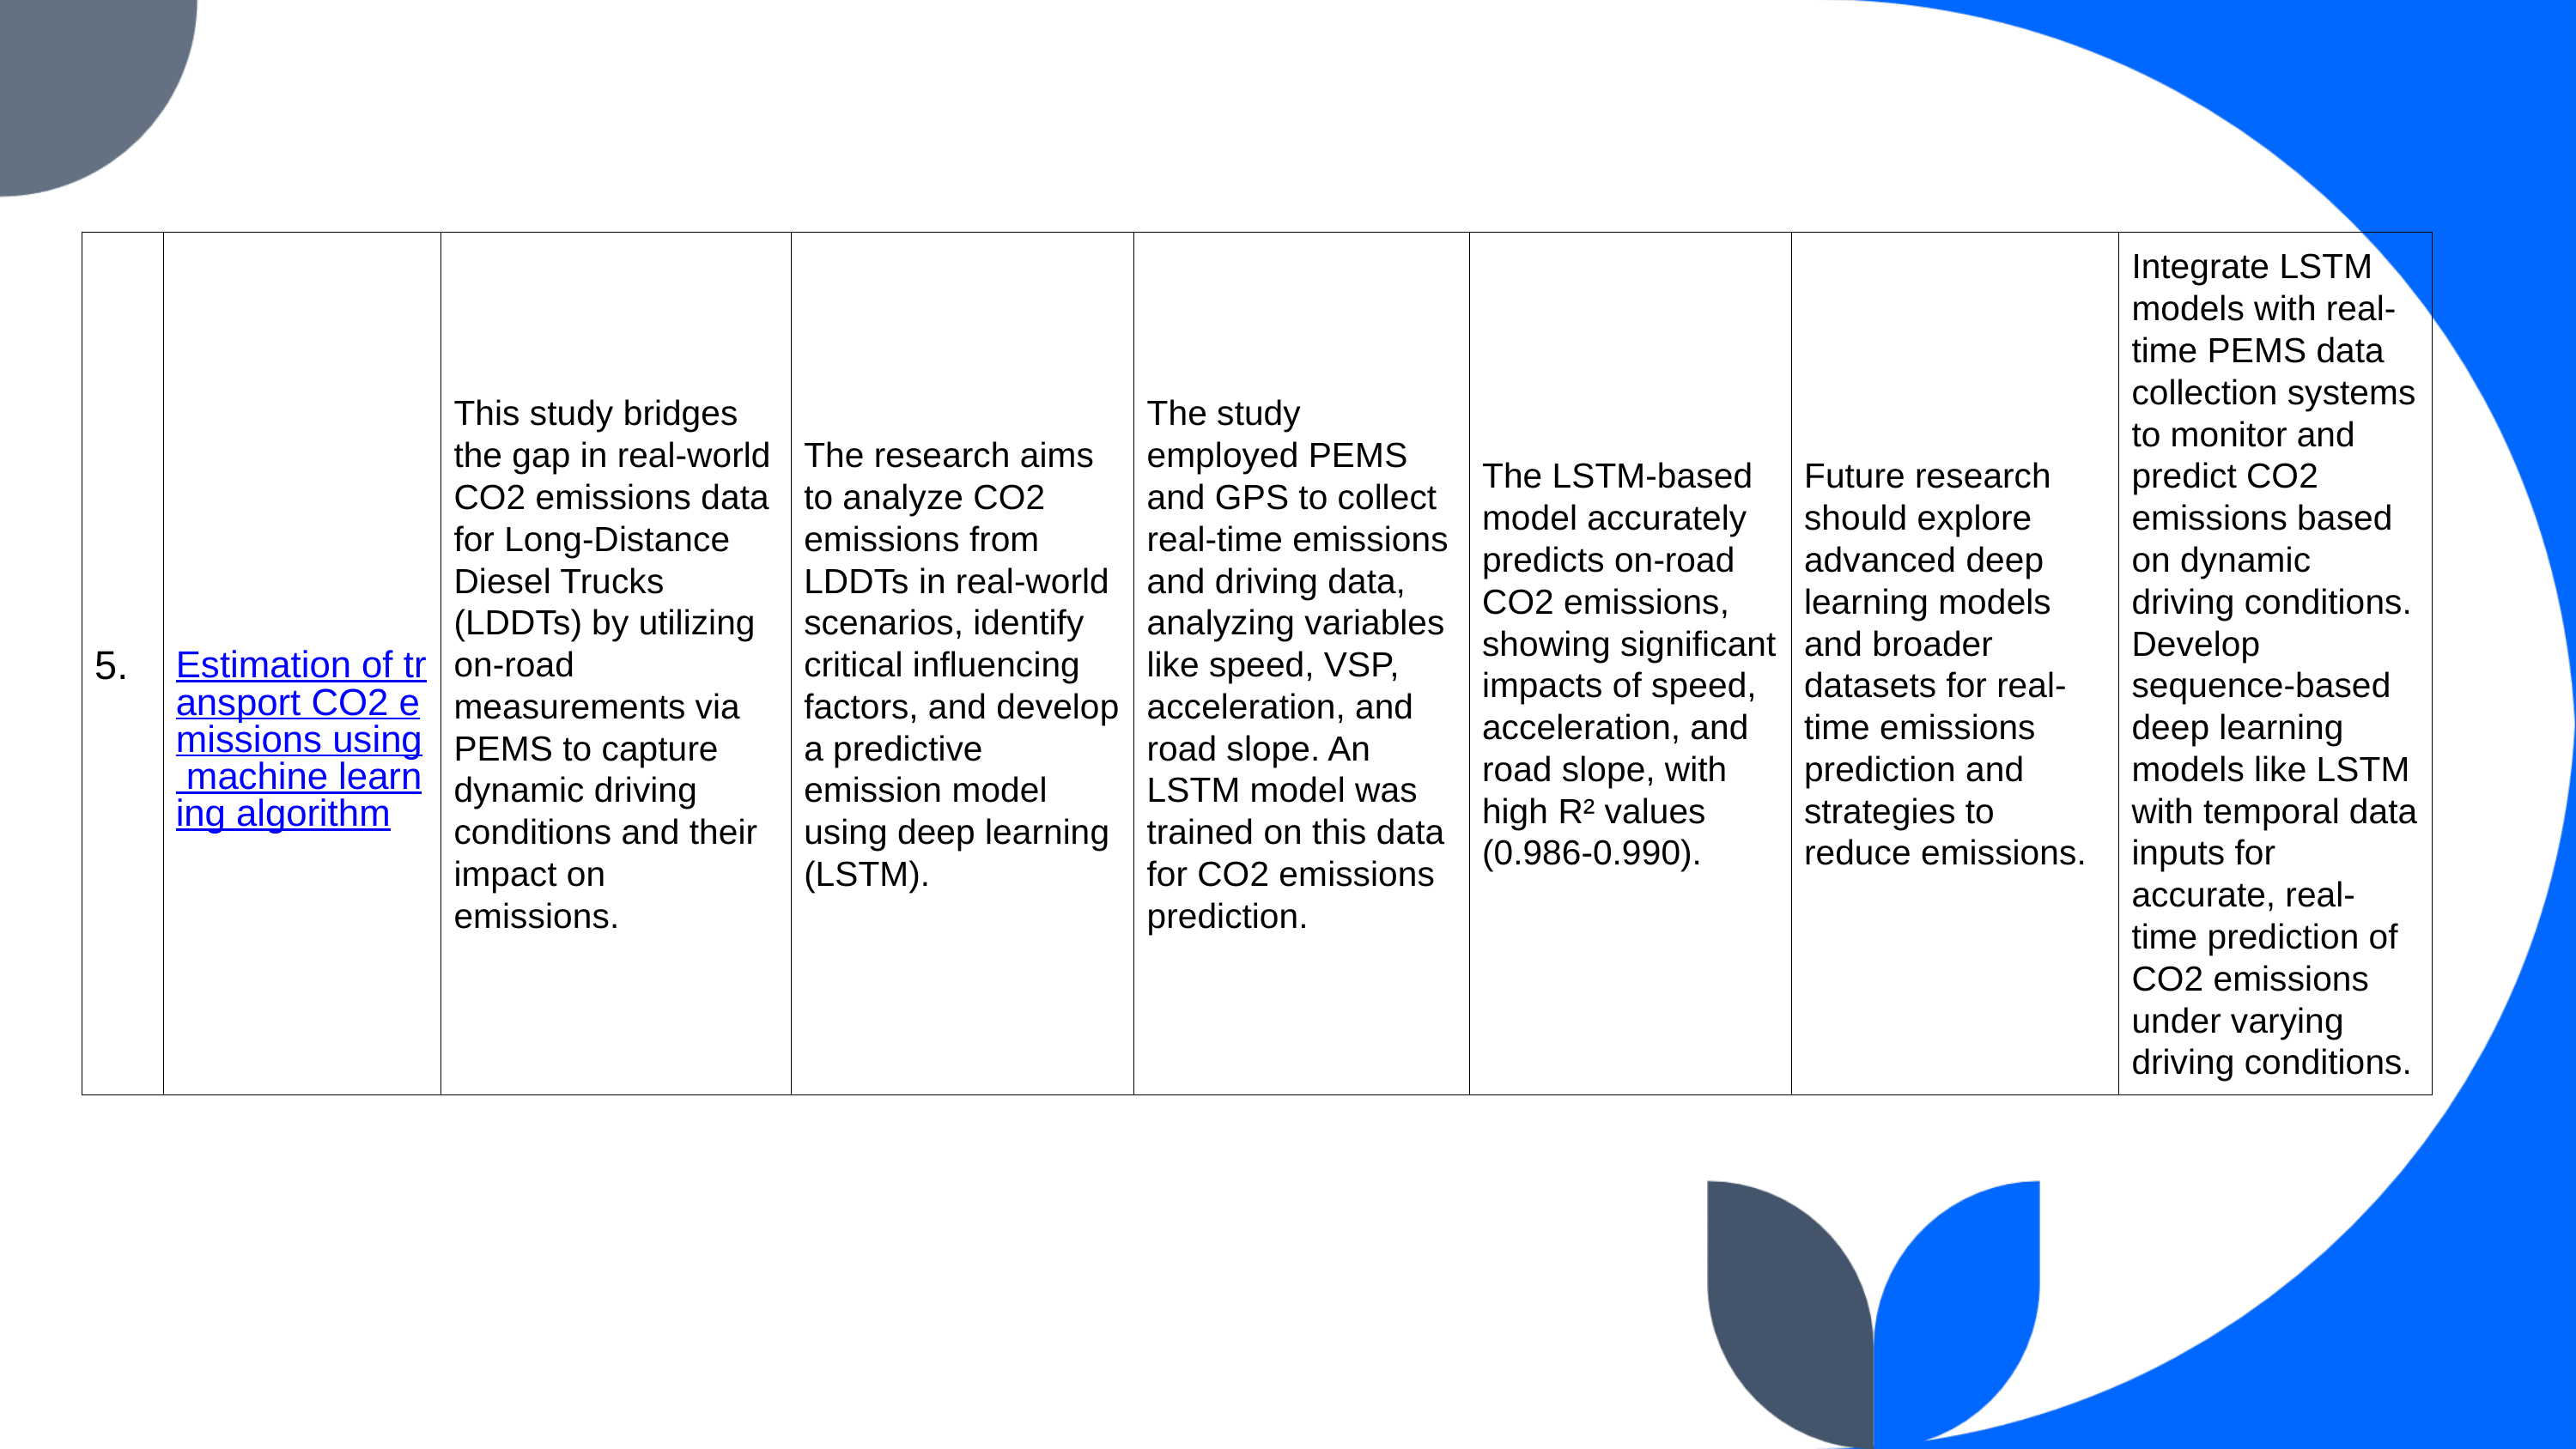

| 5. | Estimation of transport CO2 emissions using machine learning algorithm | This study bridges the gap in real-world CO2 emissions data for Long-Distance Diesel Trucks (LDDTs) by utilizing on-road measurements via PEMS to capture dynamic driving conditions and their impact on emissions. | The research aims to analyze CO2 emissions from LDDTs in real-world scenarios, identify critical influencing factors, and develop a predictive emission model using deep learning (LSTM). | The study employed PEMS and GPS to collect real-time emissions and driving data, analyzing variables like speed, VSP, acceleration, and road slope. An LSTM model was trained on this data for CO2 emissions prediction. | The LSTM-based model accurately predicts on-road CO2 emissions, showing significant impacts of speed, acceleration, and road slope, with high R² values (0.986-0.990). | Future research should explore advanced deep learning models and broader datasets for real-time emissions prediction and strategies to reduce emissions. | Integrate LSTM models with real-time PEMS data collection systems to monitor and predict CO2 emissions based on dynamic driving conditions. Develop sequence-based deep learning models like LSTM with temporal data inputs for accurate, real-time prediction of CO2 emissions under varying driving conditions. |
| --- | --- | --- | --- | --- | --- | --- | --- |